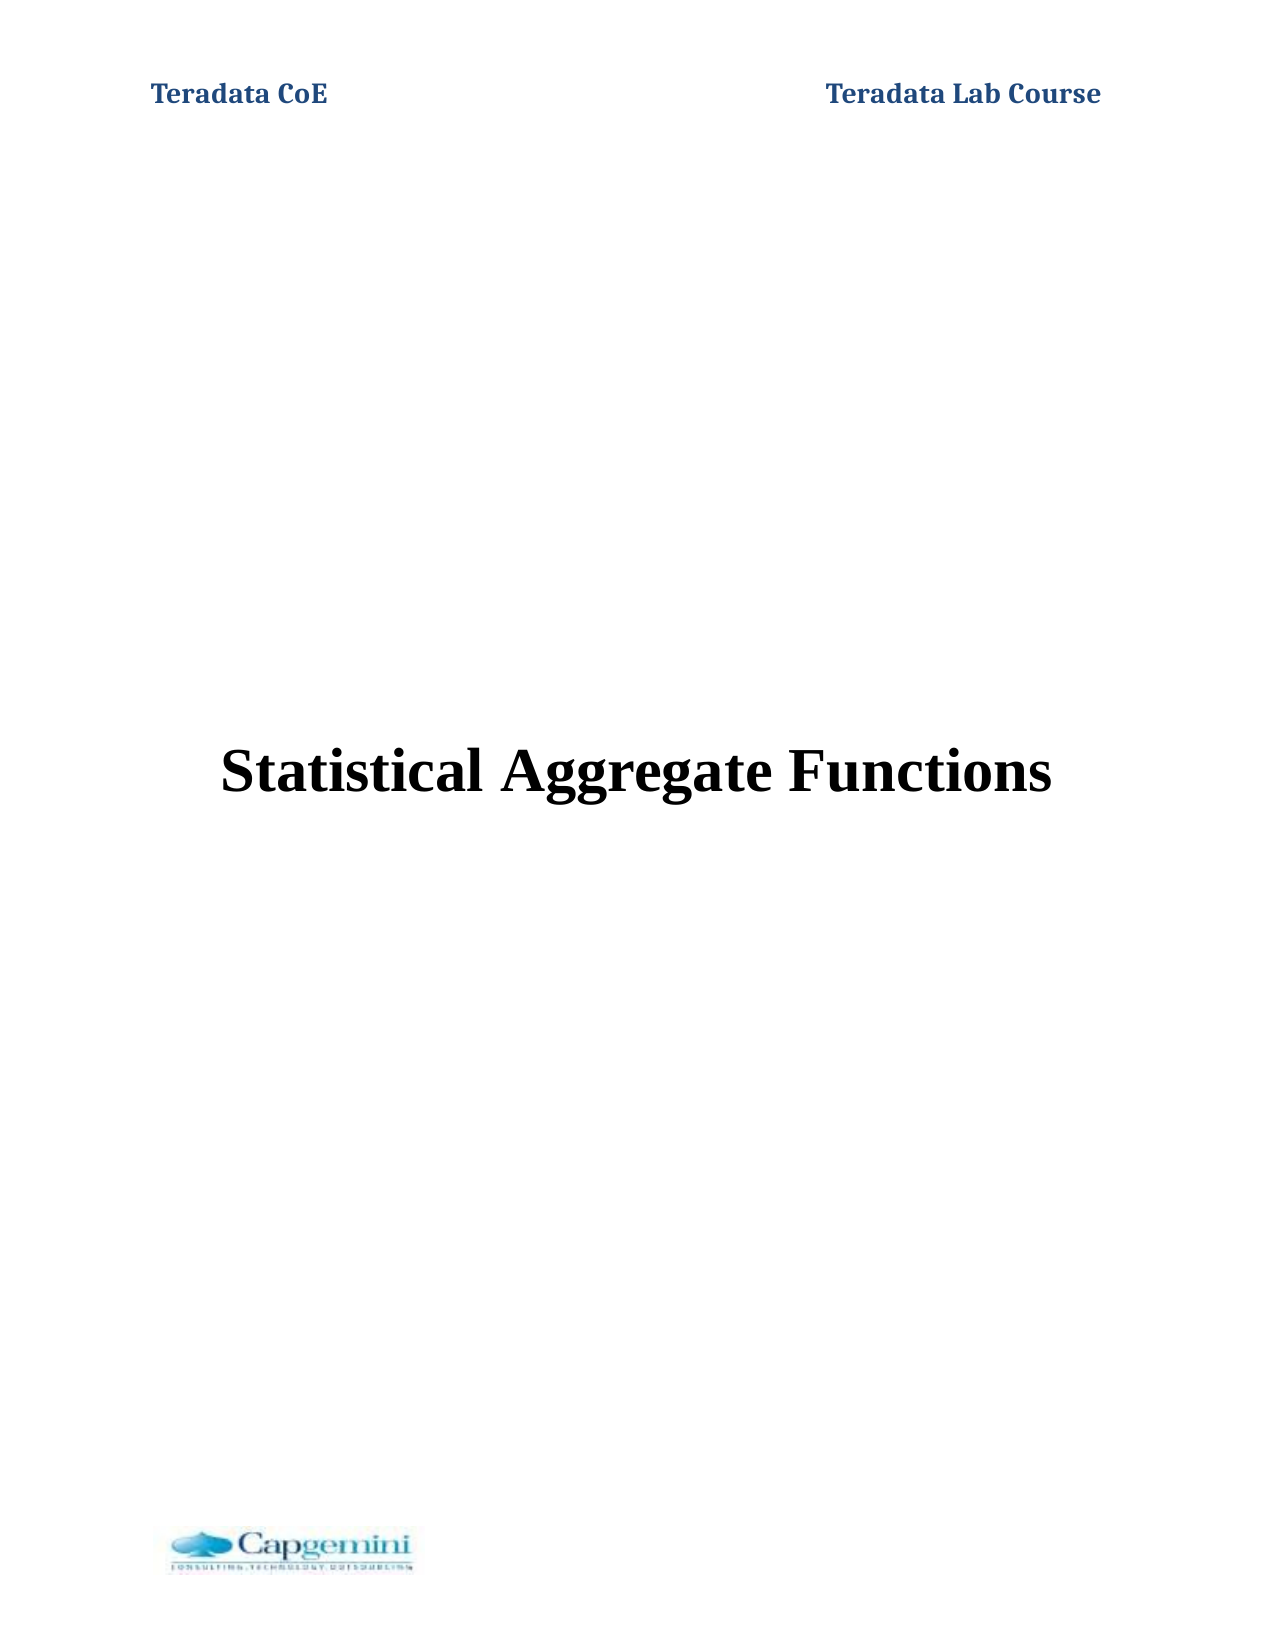

Teradata CoE
Teradata Lab Course
Statistical
Aggregate Functions